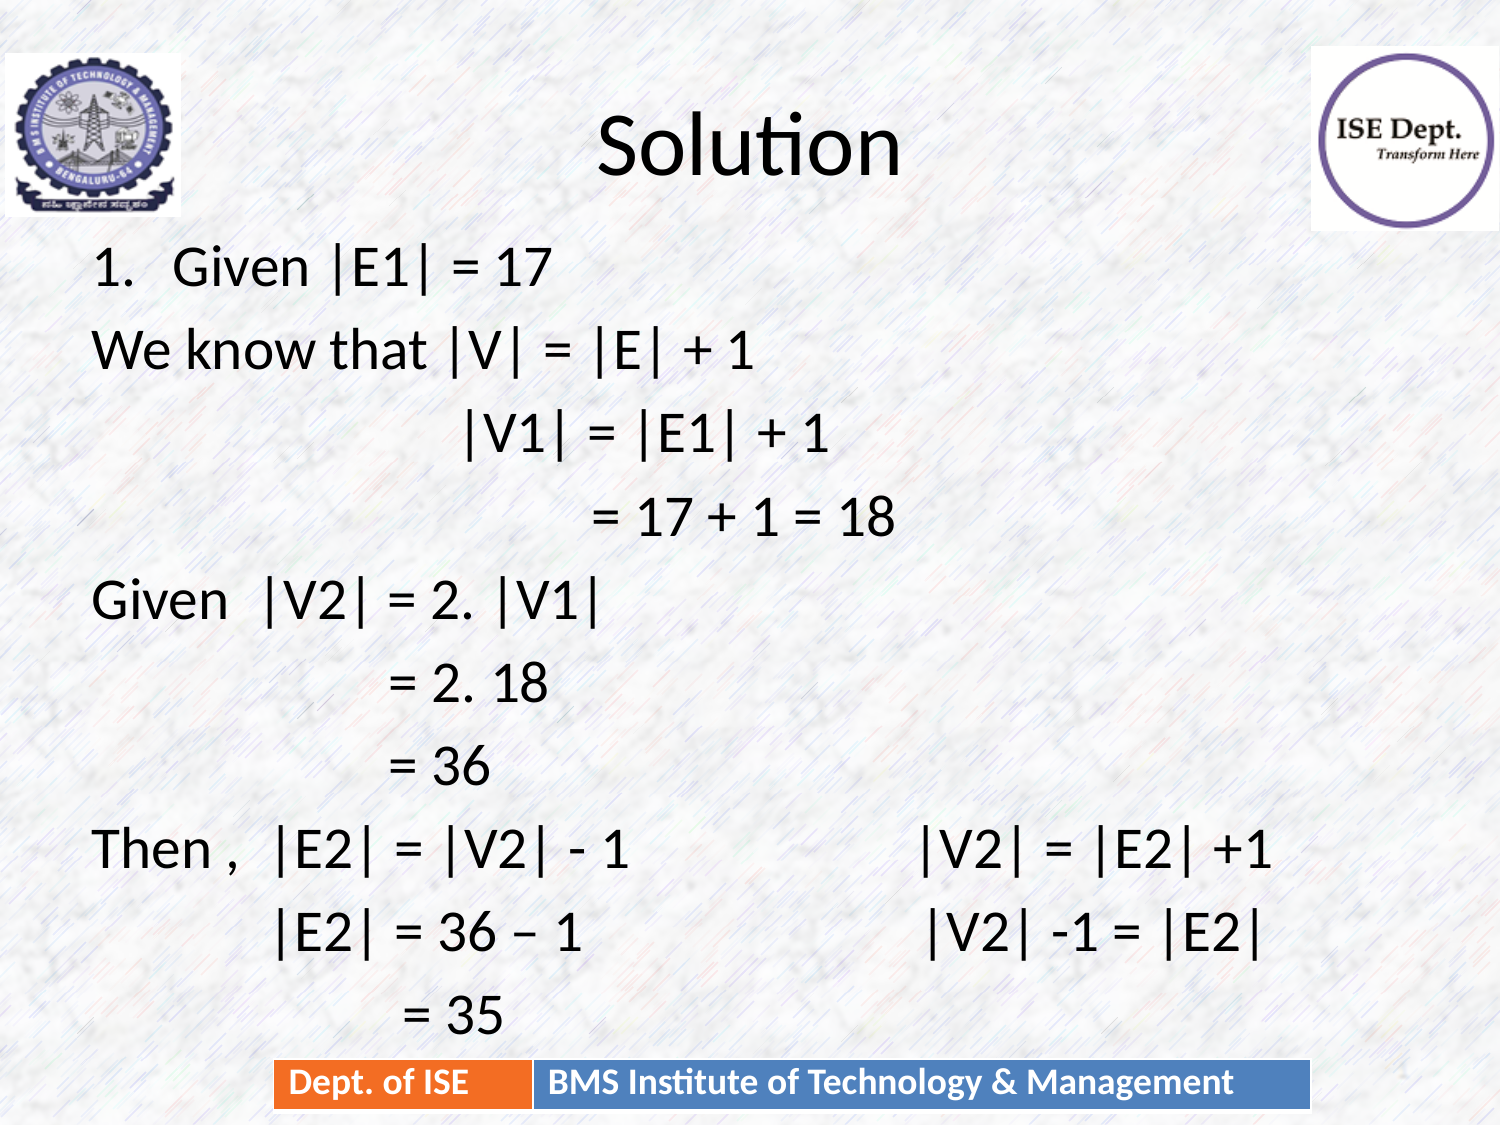

# Solution
Given |E1| = 17
We know that |V| = |E| + 1
                           |V1| = |E1| + 1
                                     = 17 + 1 = 18
Given  |V2| = 2. |V1|
                      = 2. 18
                      = 36
Then ,  |E2| = |V2| - 1                     |V2| = |E2| +1
             |E2| = 36 – 1                         |V2| -1 = |E2|
                       = 35

26